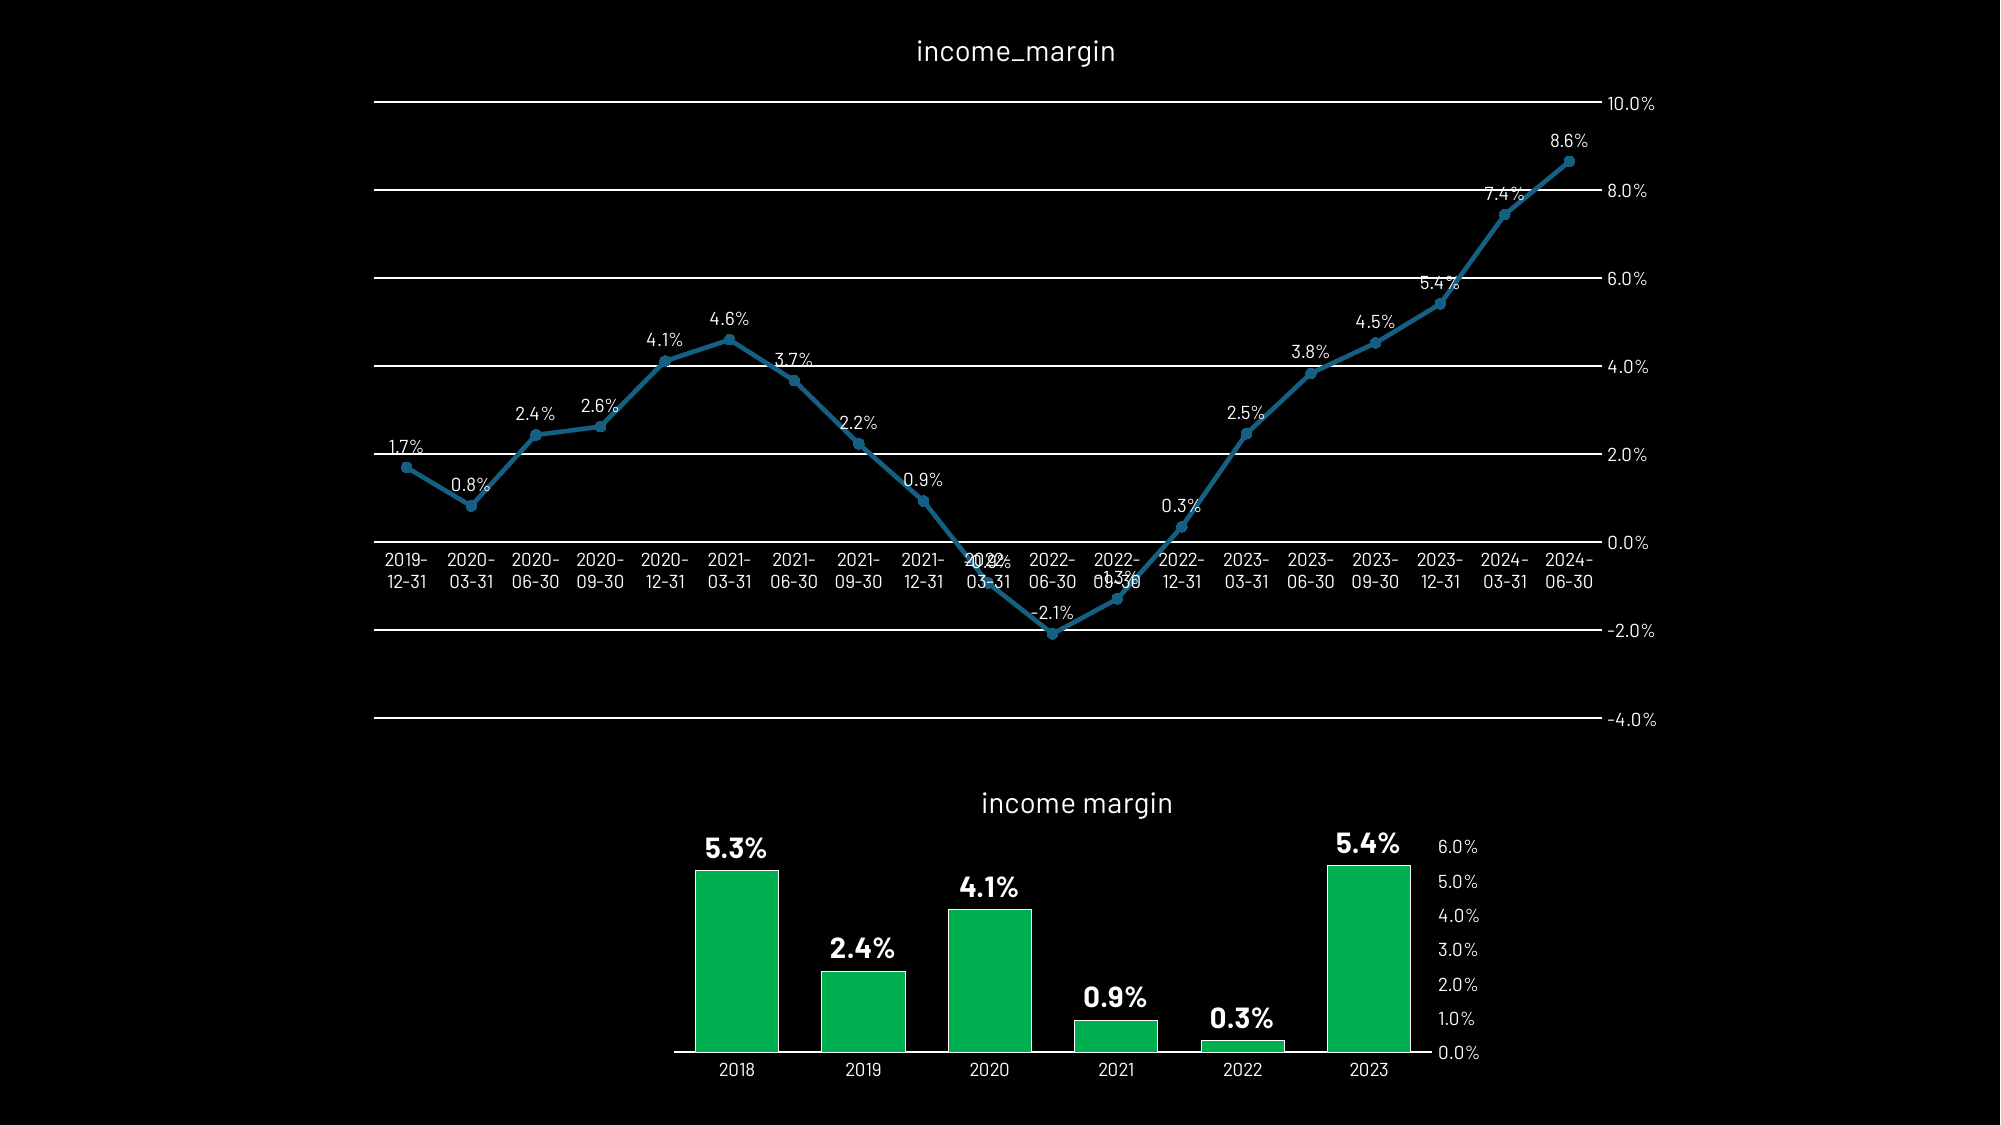

### Chart:

| Category | income_margin |
|---|---|
| 2024-06-30 | 0.08649044739224736 |
| 2024-03-31 | 0.07445761232083656 |
| 2023-12-31 | 0.05412087970244736 |
| 2023-09-30 | 0.04523976786121788 |
| 2023-06-30 | 0.03835750191542242 |
| 2023-03-31 | 0.02458399924790824 |
| 2022-12-31 | 0.003446974184891176 |
| 2022-09-30 | -0.01294018012439329 |
| 2022-06-30 | -0.02088223900512206 |
| 2022-03-31 | -0.009299513018960415 |
| 2021-12-31 | 0.009304214870649188 |
| 2021-09-30 | 0.02229441607254218 |
| 2021-06-30 | 0.03668267209523599 |
| 2021-03-31 | 0.04598324407209049 |
| 2020-12-31 | 0.04111246595373913 |
| 2020-09-30 | 0.02621553785255806 |
| 2020-06-30 | 0.0243225909013666 |
| 2020-03-31 | 0.008187066751626794 |
| 2019-12-31 | 0.01694698471573831 |

### Chart: income margin

| Category | net income |
|---|---|
| 2023 | 0.05418166944646365 |
| 2022 | 0.0034553238502969203 |
| 2021 | 0.009310044806267511 |
| 2020 | 0.041459772260593615 |
| 2019 | 0.023533925944874336 |
| 2018 | 0.0527489621695576 |